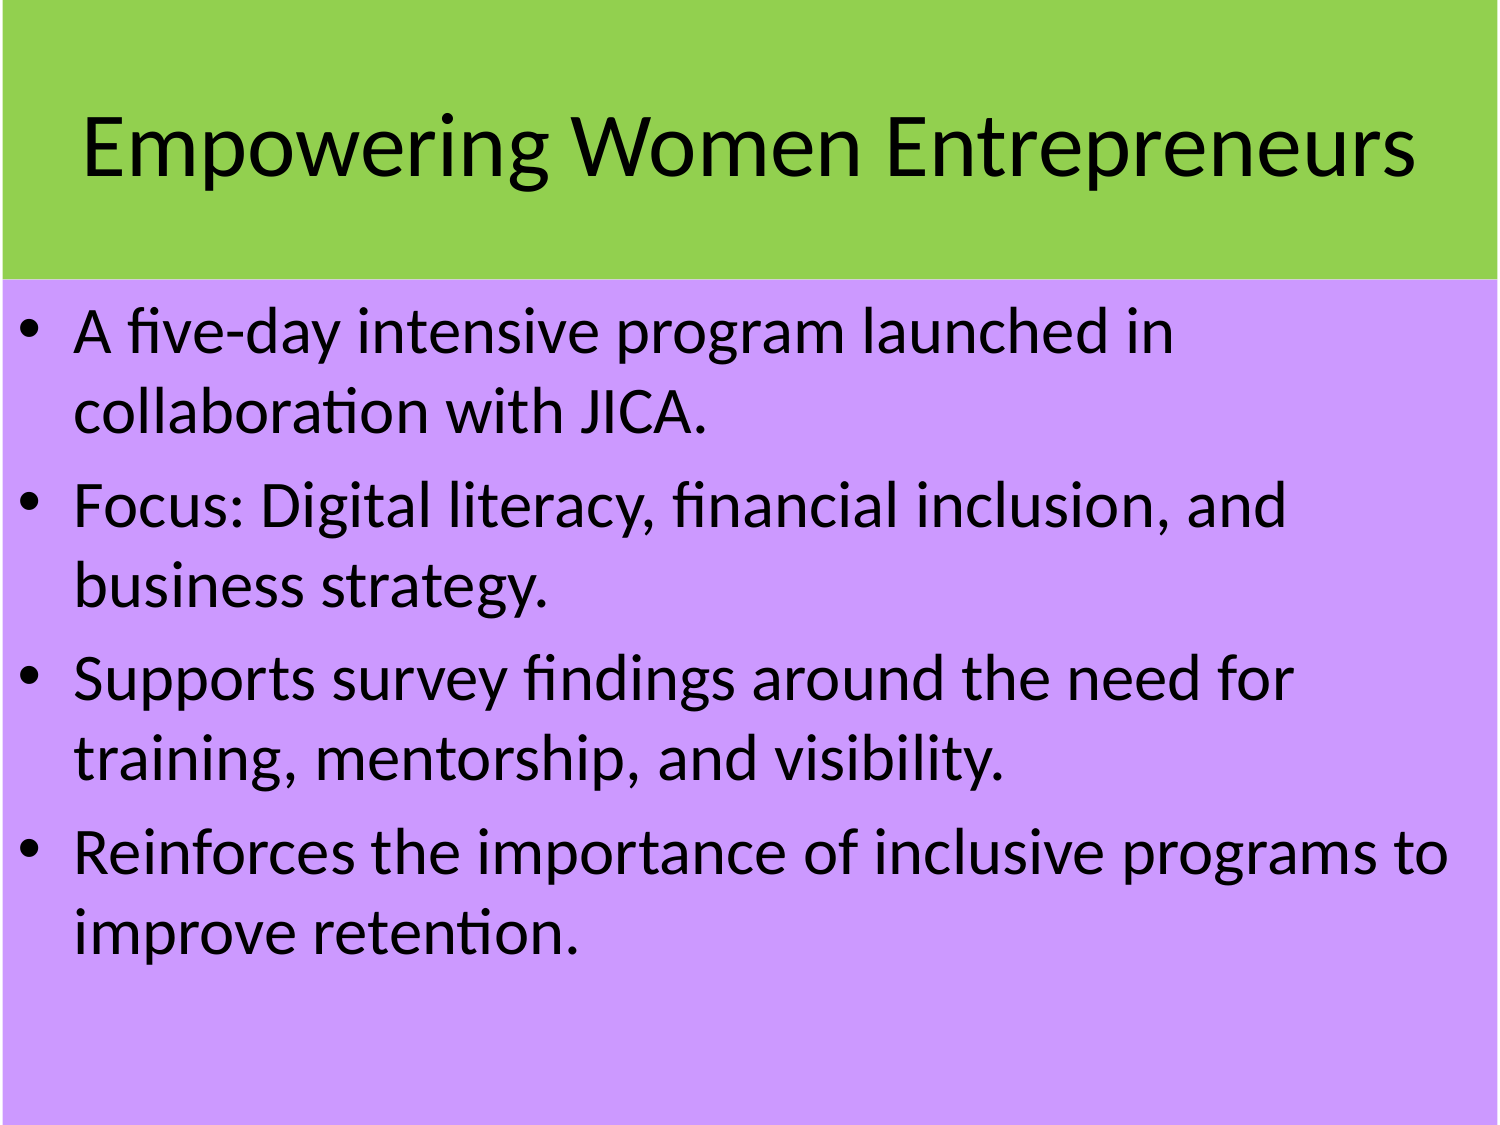

# Empowering Women Entrepreneurs
A five-day intensive program launched in collaboration with JICA.
Focus: Digital literacy, financial inclusion, and business strategy.
Supports survey findings around the need for training, mentorship, and visibility.
Reinforces the importance of inclusive programs to improve retention.